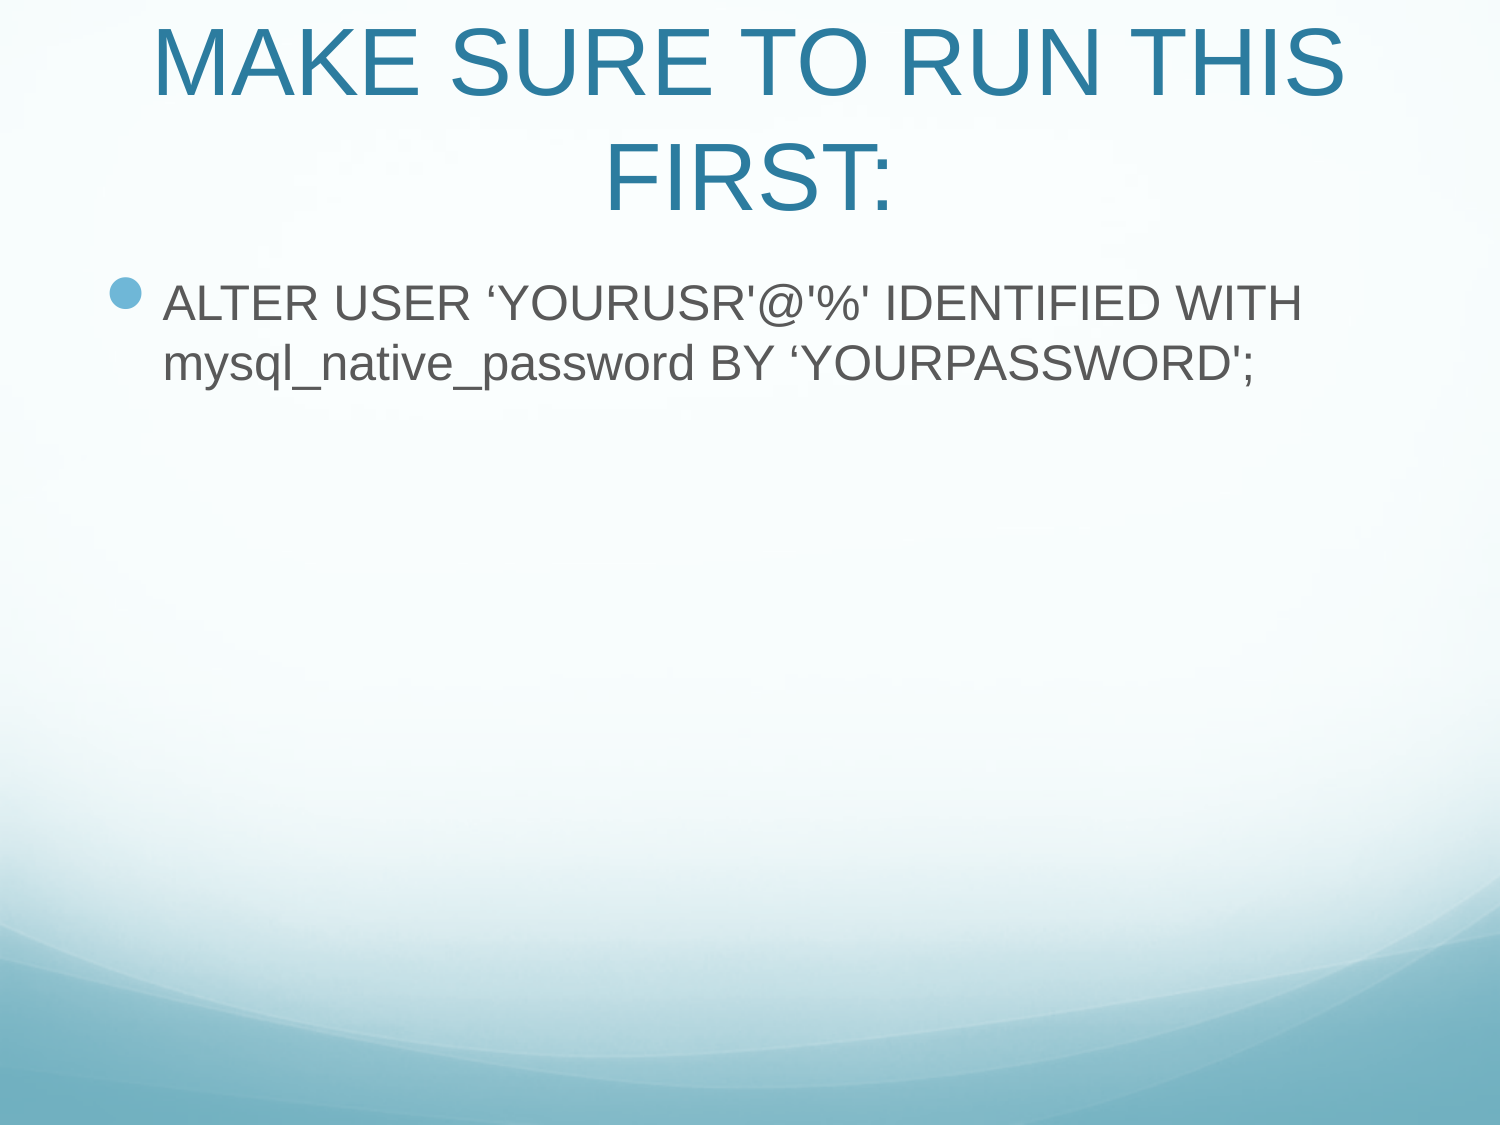

# MAKE SURE TO RUN THIS FIRST:
ALTER USER ‘YOURUSR'@'%' IDENTIFIED WITH mysql_native_password BY ‘YOURPASSWORD';